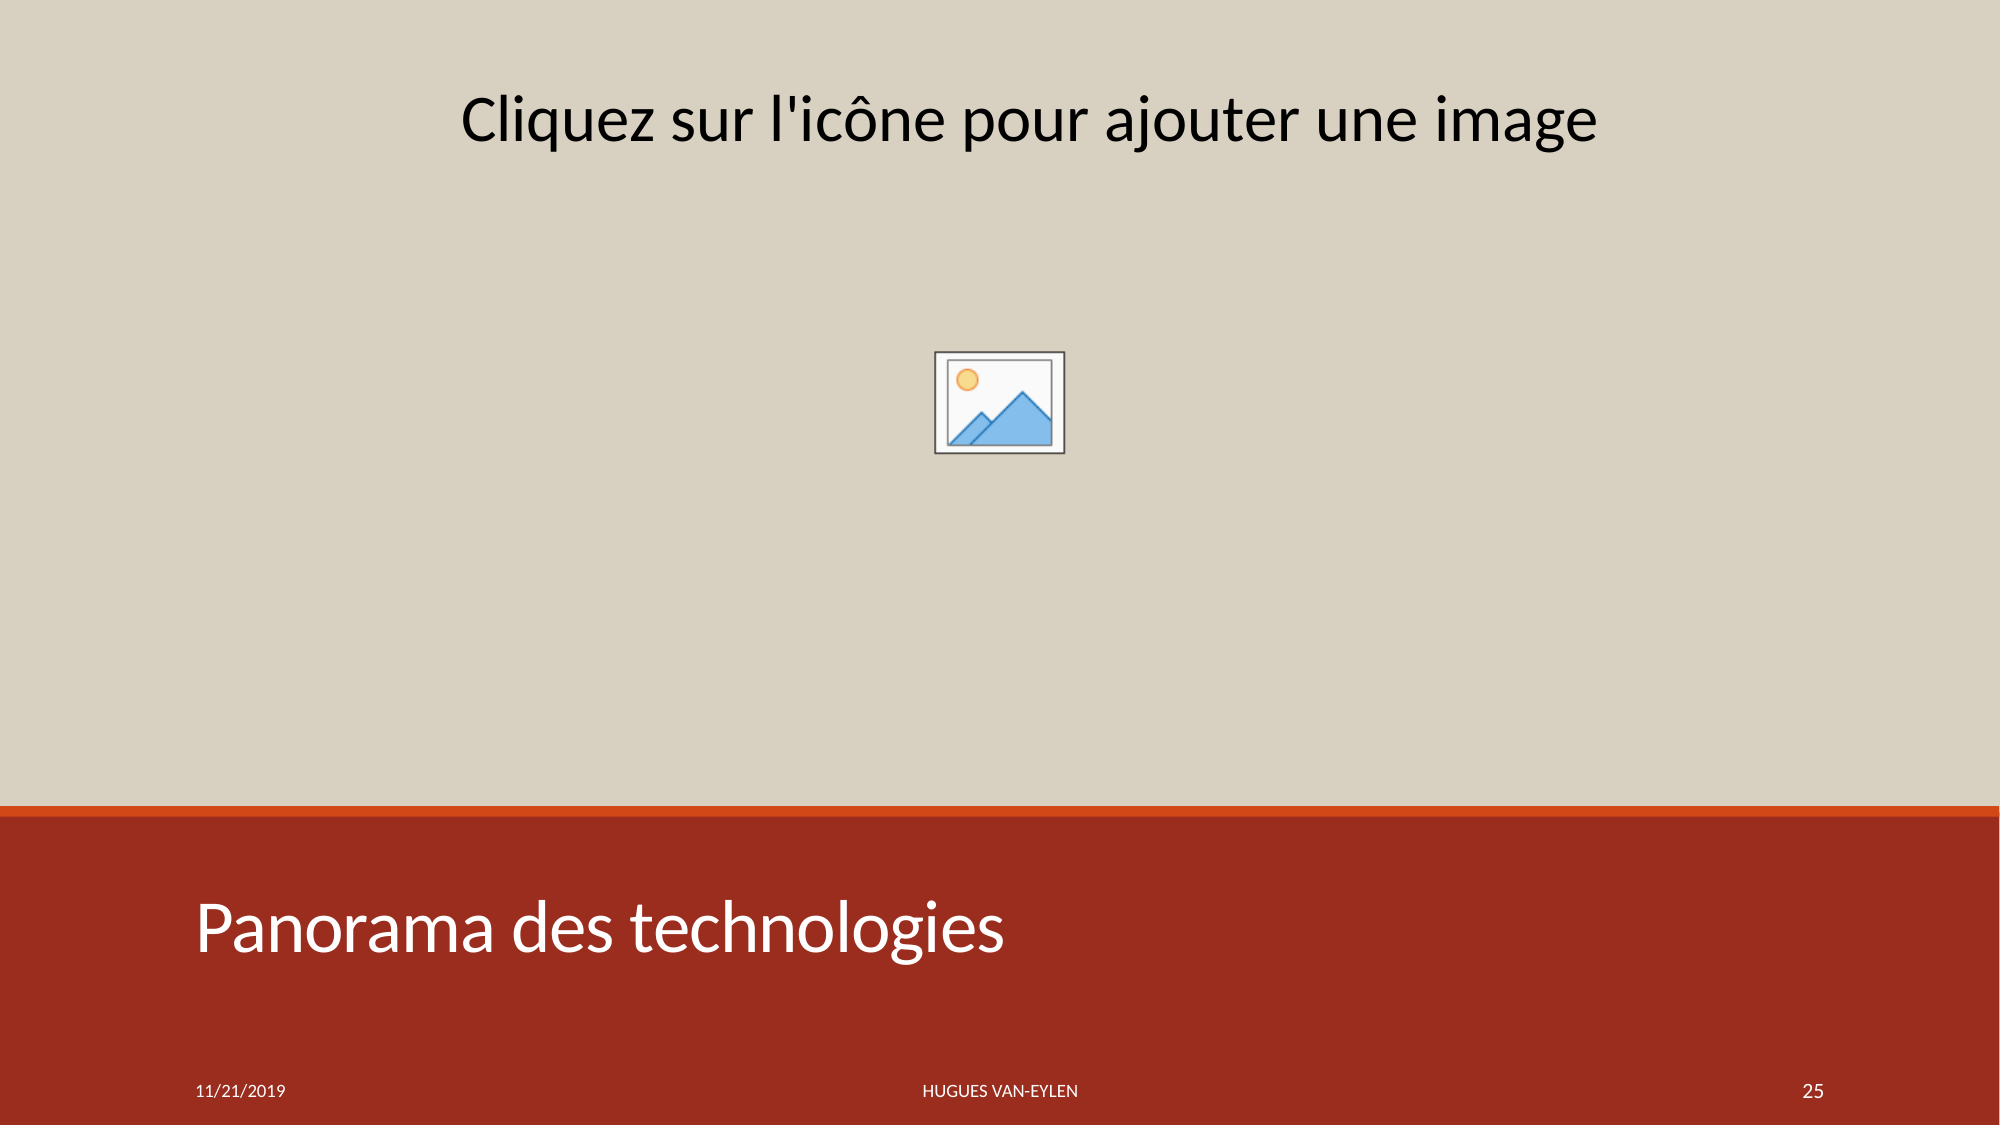

# Panorama des technologies

11/21/2019
Hugues Van-Eylen
25